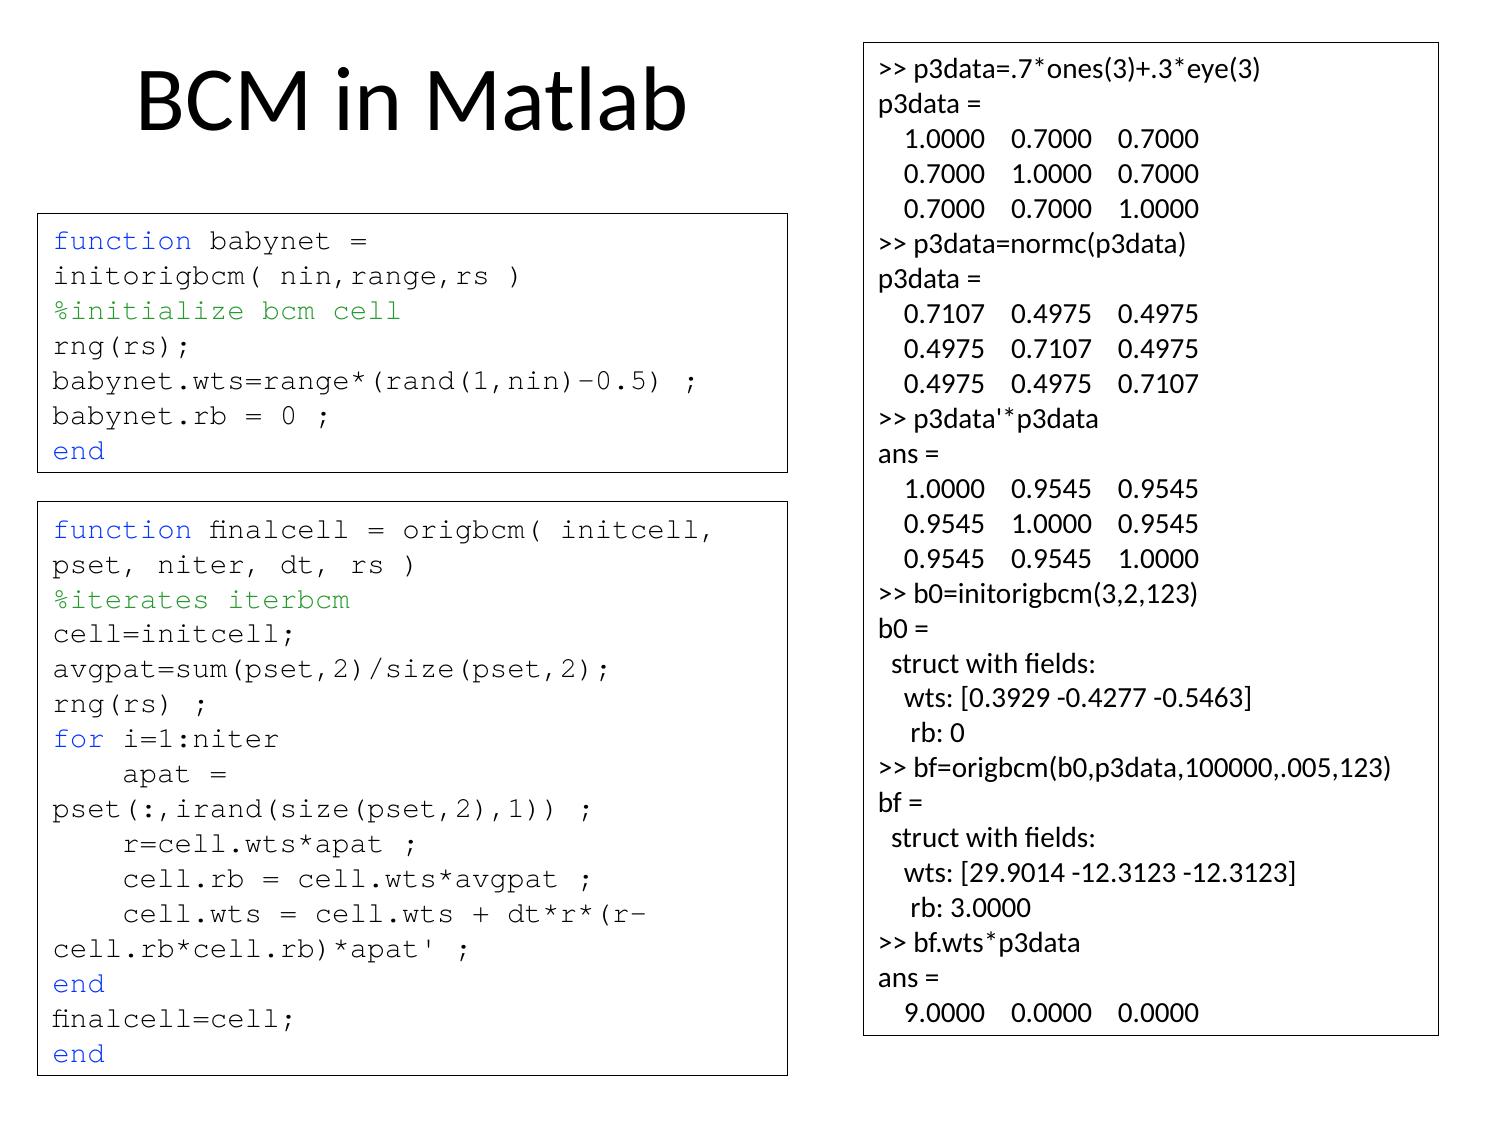

# BCM in Matlab
>> p3data=.7*ones(3)+.3*eye(3)
p3data =
    1.0000    0.7000    0.7000
    0.7000    1.0000    0.7000
    0.7000    0.7000    1.0000
>> p3data=normc(p3data)
p3data =
    0.7107    0.4975    0.4975
    0.4975    0.7107    0.4975
    0.4975    0.4975    0.7107
>> p3data'*p3data
ans =
    1.0000    0.9545    0.9545
    0.9545    1.0000    0.9545
    0.9545    0.9545    1.0000
>> b0=initorigbcm(3,2,123)
b0 =
  struct with fields:
    wts: [0.3929 -0.4277 -0.5463]
     rb: 0
>> bf=origbcm(b0,p3data,100000,.005,123)
bf =
  struct with fields:
    wts: [29.9014 -12.3123 -12.3123]
     rb: 3.0000
>> bf.wts*p3data
ans =
    9.0000    0.0000    0.0000
function babynet = initorigbcm( nin,range,rs )
%initialize bcm cell
rng(rs);
babynet.wts=range*(rand(1,nin)-0.5) ;
babynet.rb = 0 ;
end
function finalcell = origbcm( initcell, pset, niter, dt, rs )
%iterates iterbcm
cell=initcell;
avgpat=sum(pset,2)/size(pset,2);
rng(rs) ;
for i=1:niter
    apat = pset(:,irand(size(pset,2),1)) ;
    r=cell.wts*apat ;
    cell.rb = cell.wts*avgpat ;
    cell.wts = cell.wts + dt*r*(r-cell.rb*cell.rb)*apat' ;
end
finalcell=cell;
end